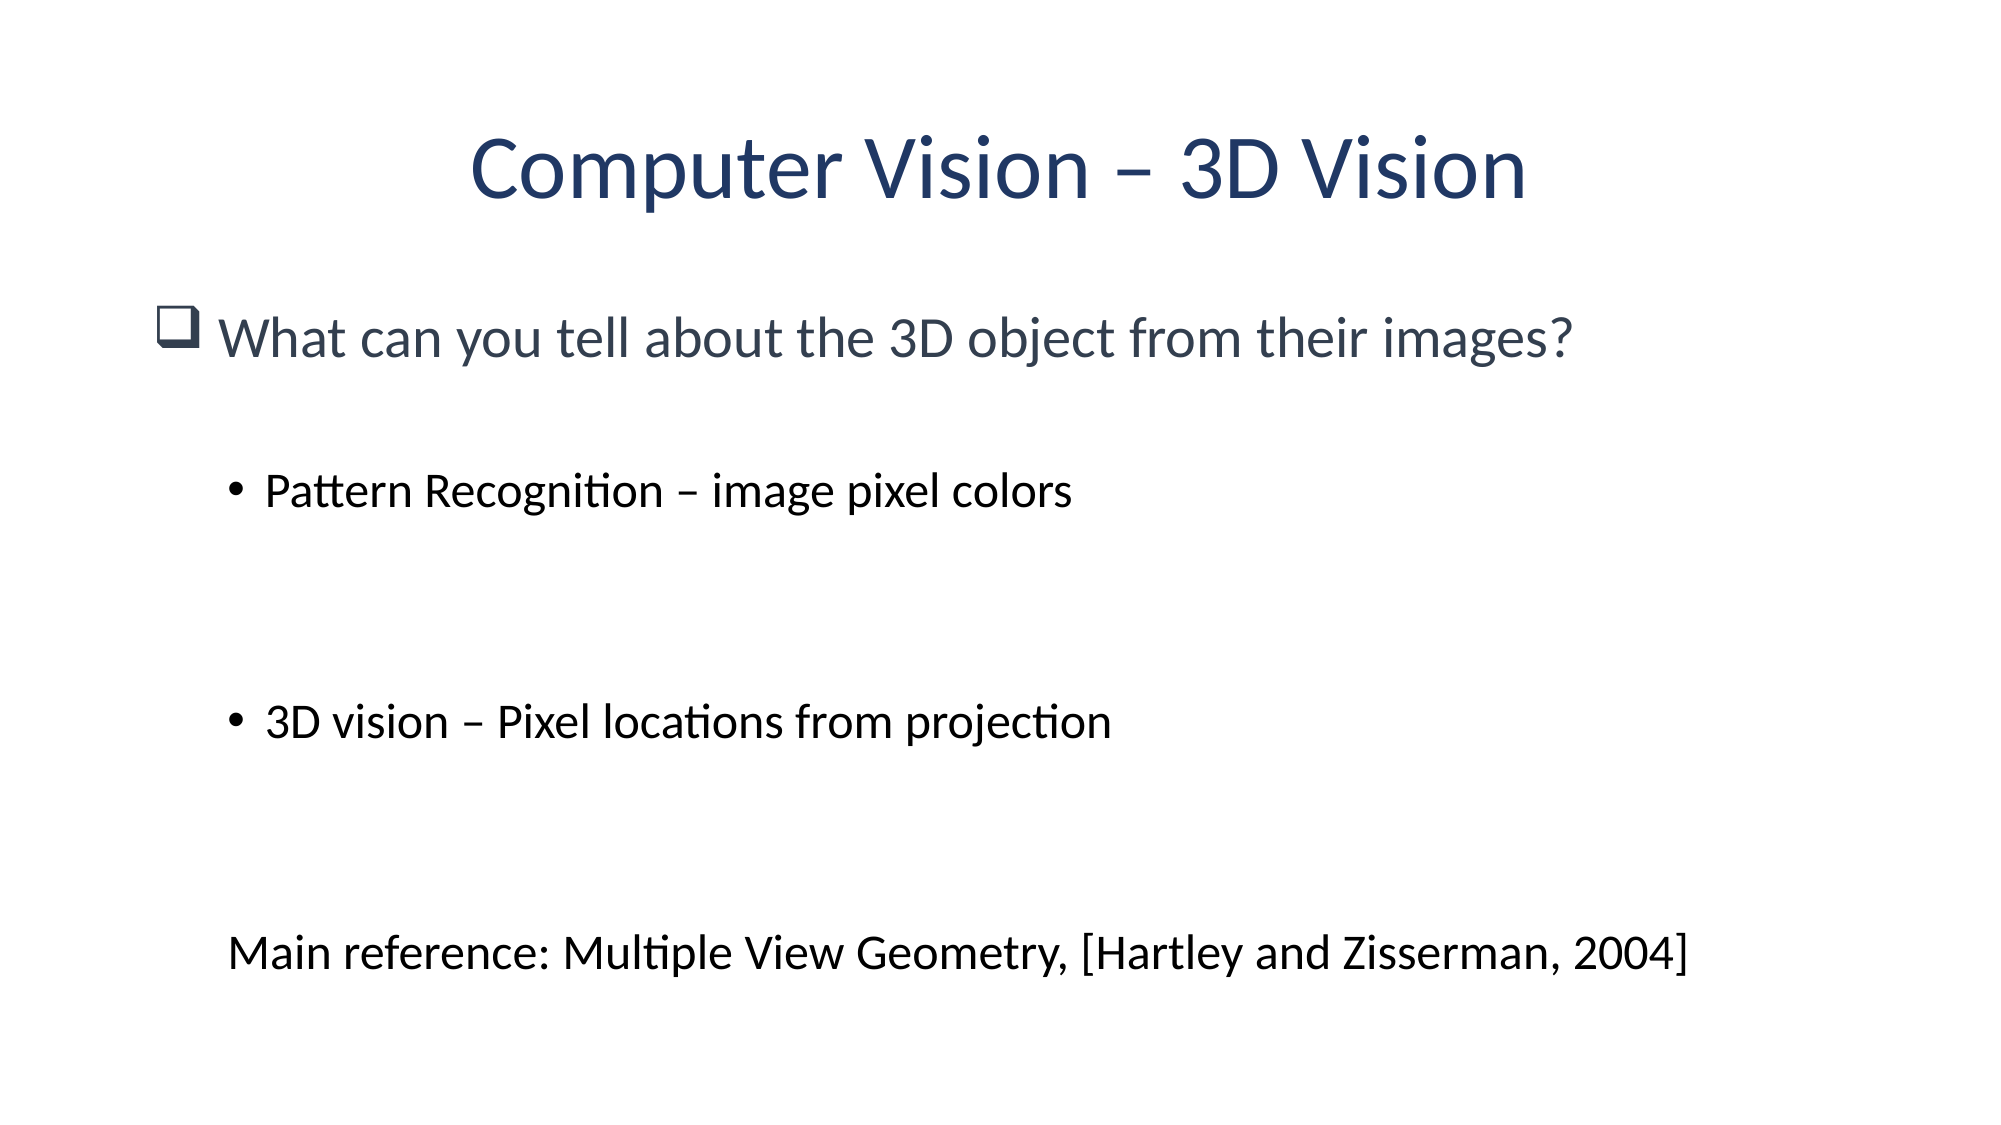

# Computer Vision – 3D Vision
 What can you tell about the 3D object from their images?

Pattern Recognition – image pixel colors

3D vision – Pixel locations from projection

Main reference: Multiple View Geometry, [Hartley and Zisserman, 2004]